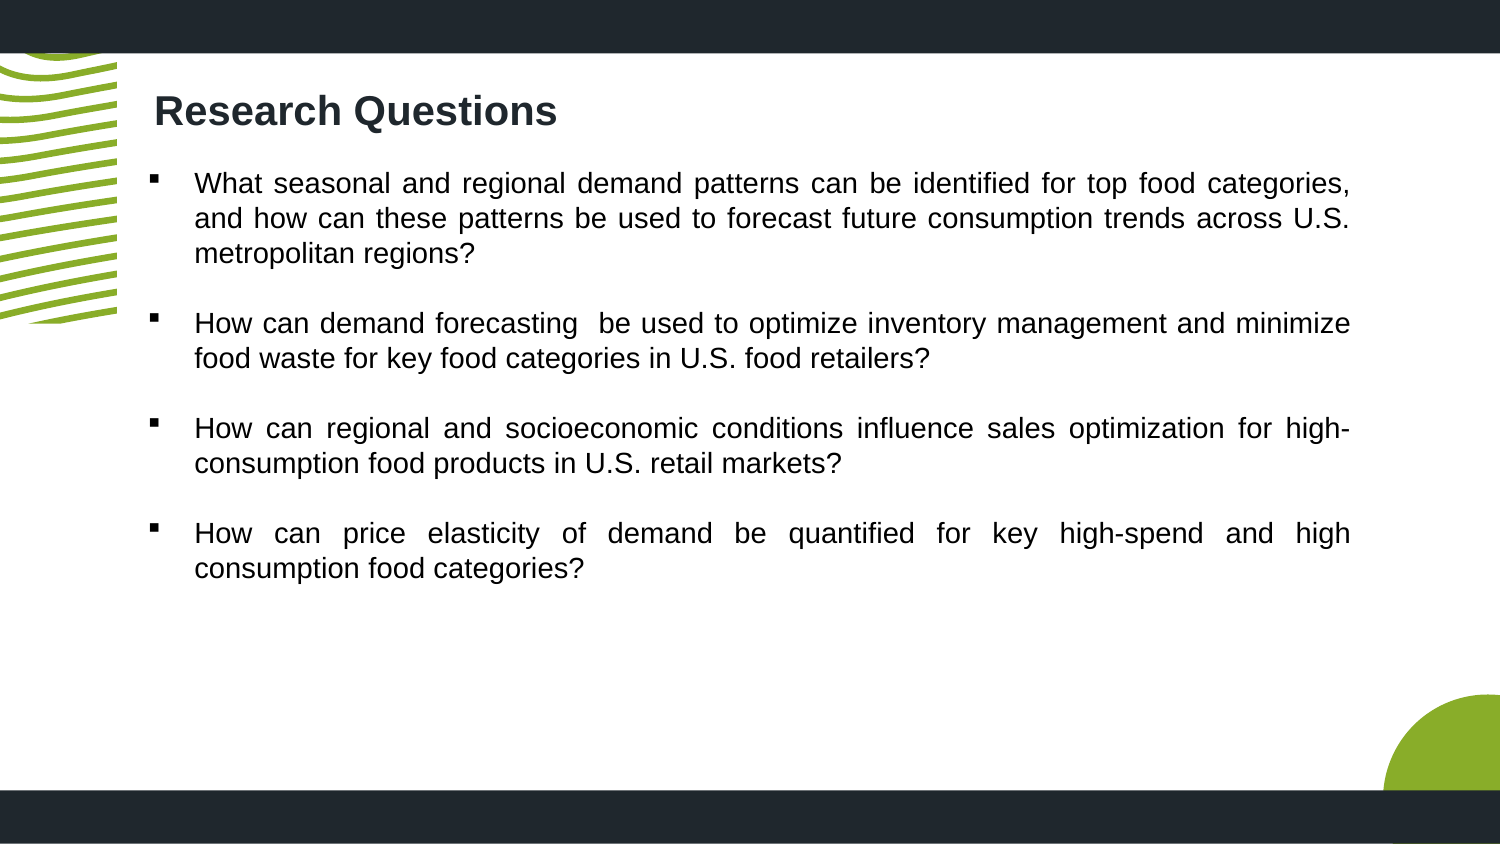

Research Questions
What seasonal and regional demand patterns can be identified for top food categories, and how can these patterns be used to forecast future consumption trends across U.S. metropolitan regions?

How can demand forecasting  be used to optimize inventory management and minimize food waste for key food categories in U.S. food retailers?

How can regional and socioeconomic conditions influence sales optimization for high-consumption food products in U.S. retail markets?

How can price elasticity of demand be quantified for key high-spend and high consumption food categories?